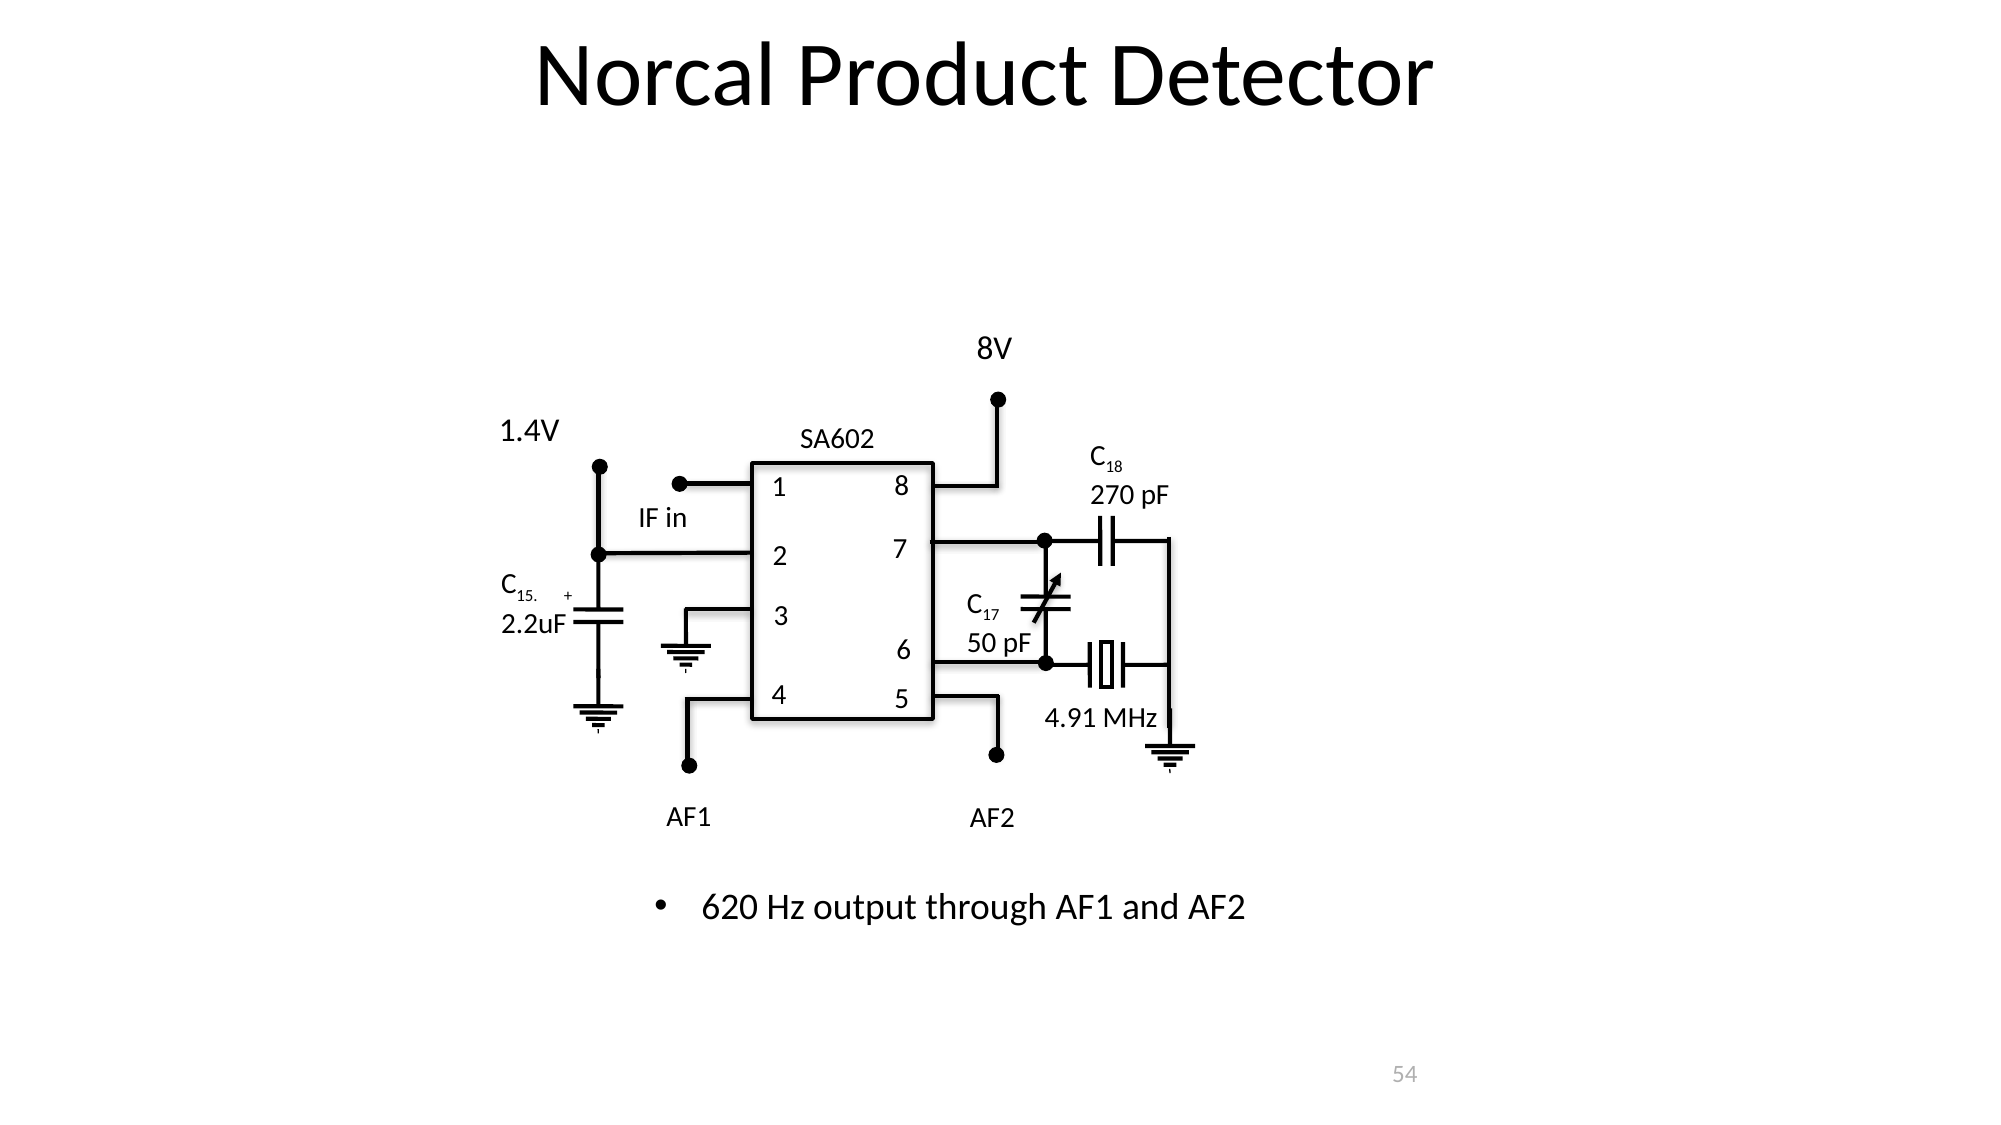

Norcal Product Detector
8V

1.4V
SA602
C18
270 pF
8

1

IF in
7
2

C15.       +
2.2uF
C17
50 pF
3

6

4

5
4.91 MHz

AF1
AF2
620 Hz output through AF1 and AF2
54